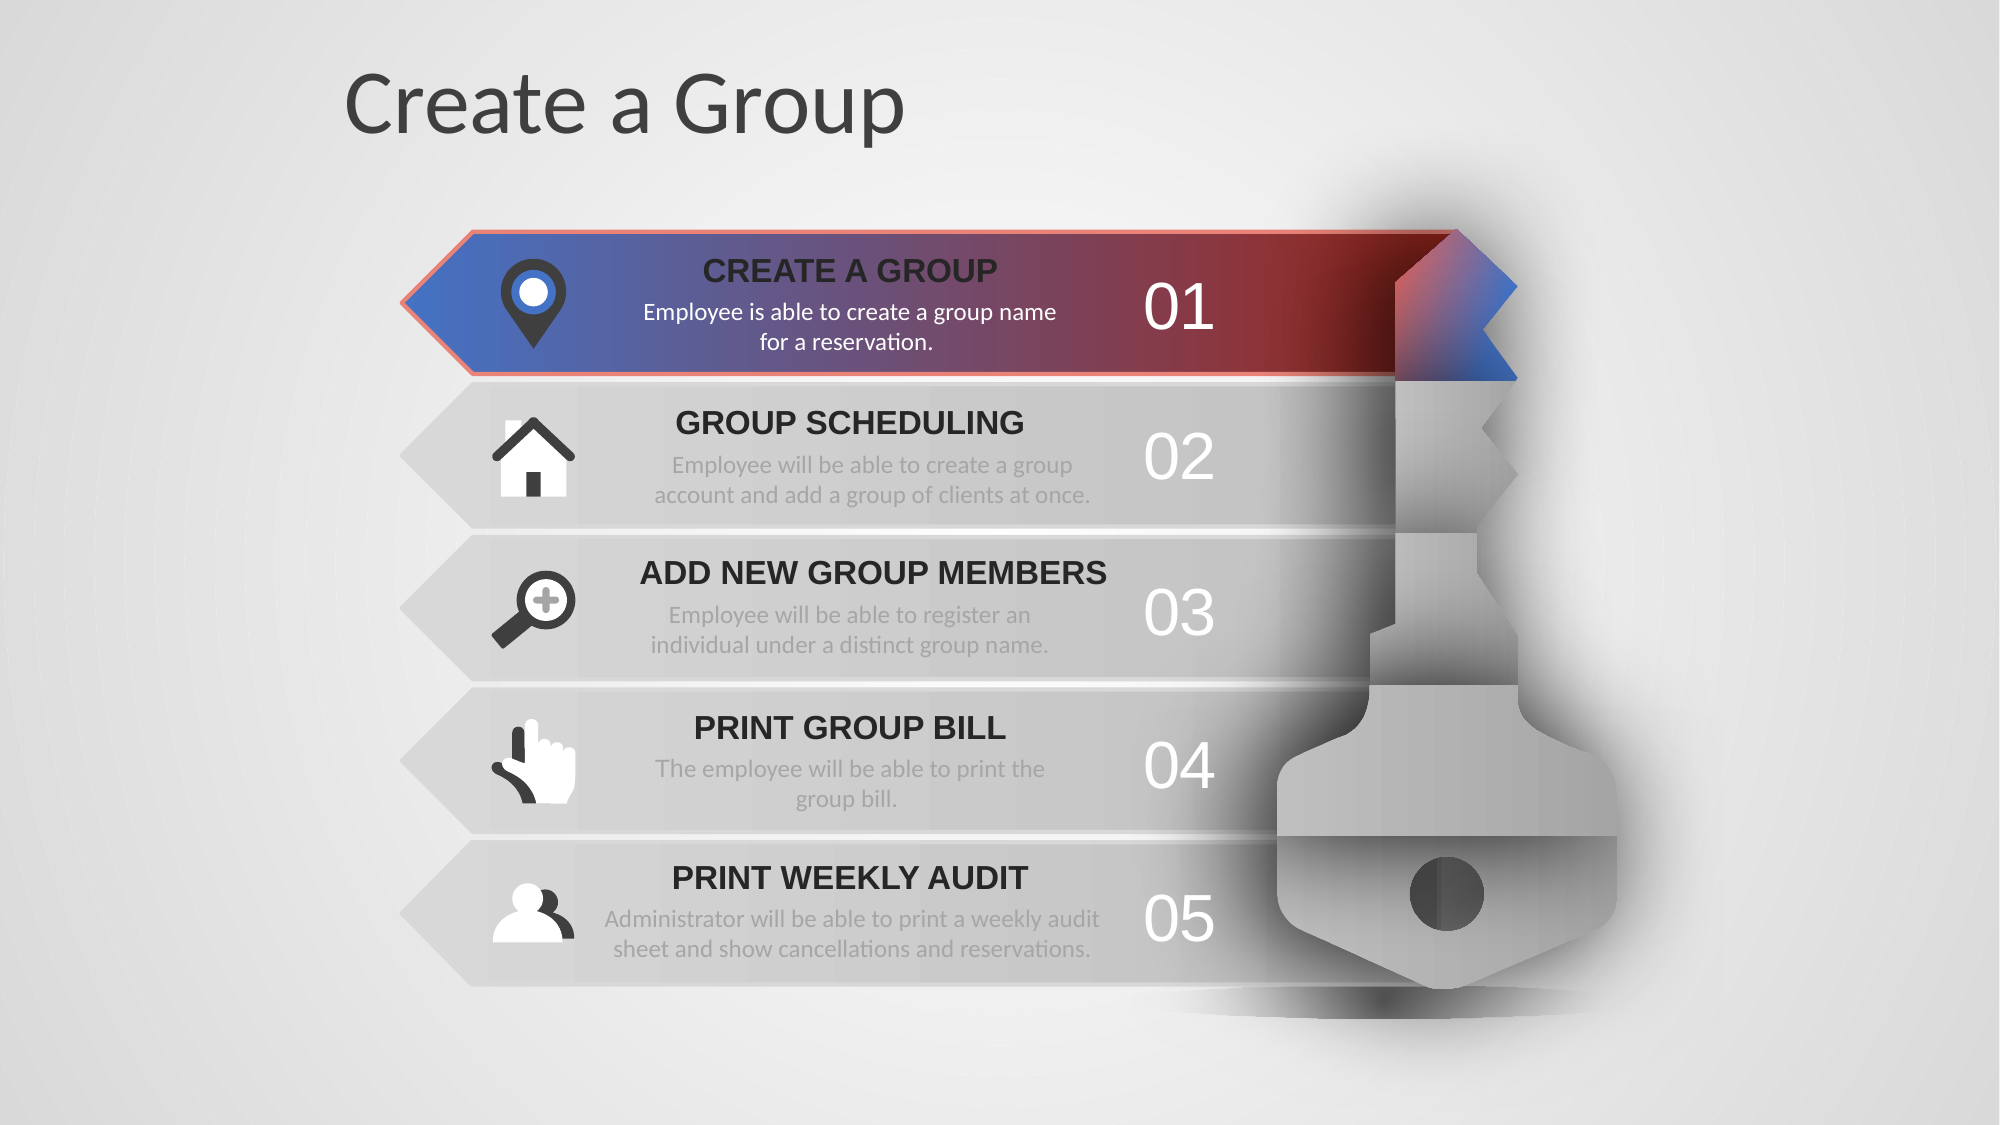

# Create a Group

CREATE A GROUP
Employee is able to create a group name for a reservation.
GROUP SCHEDULING
Employee will be able to create a group account and add a group of clients at once.
ADD NEW GROUP MEMBERS
Employee will be able to register an individual under a distinct group name.
PRINT GROUP BILL
The employee will be able to print the group bill.
PRINT WEEKLY AUDIT
Administrator will be able to print a weekly audit sheet and show cancellations and reservations.
01

02

03

04

05